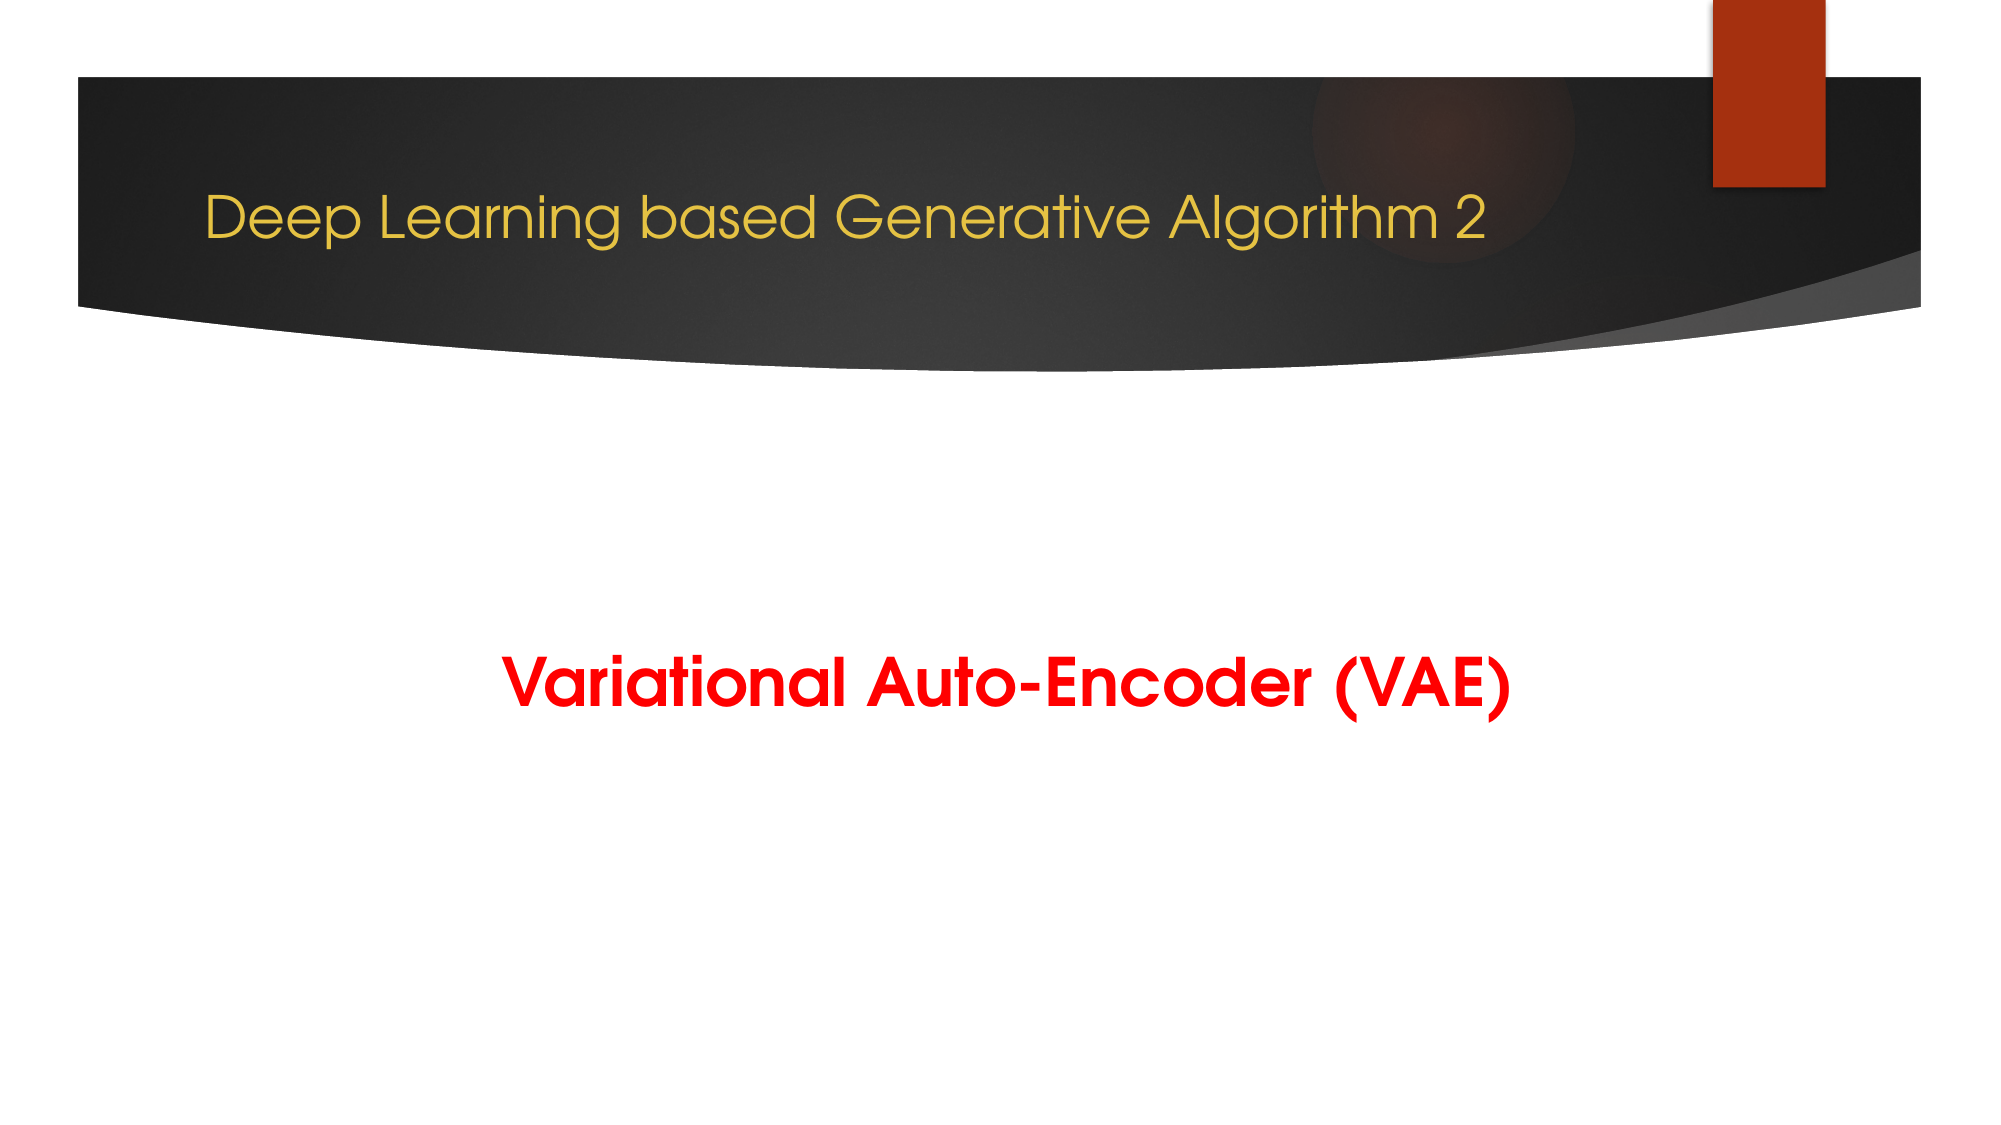

# Deep Learning based Generative Algorithm 2

Variational Auto-Encoder (VAE)